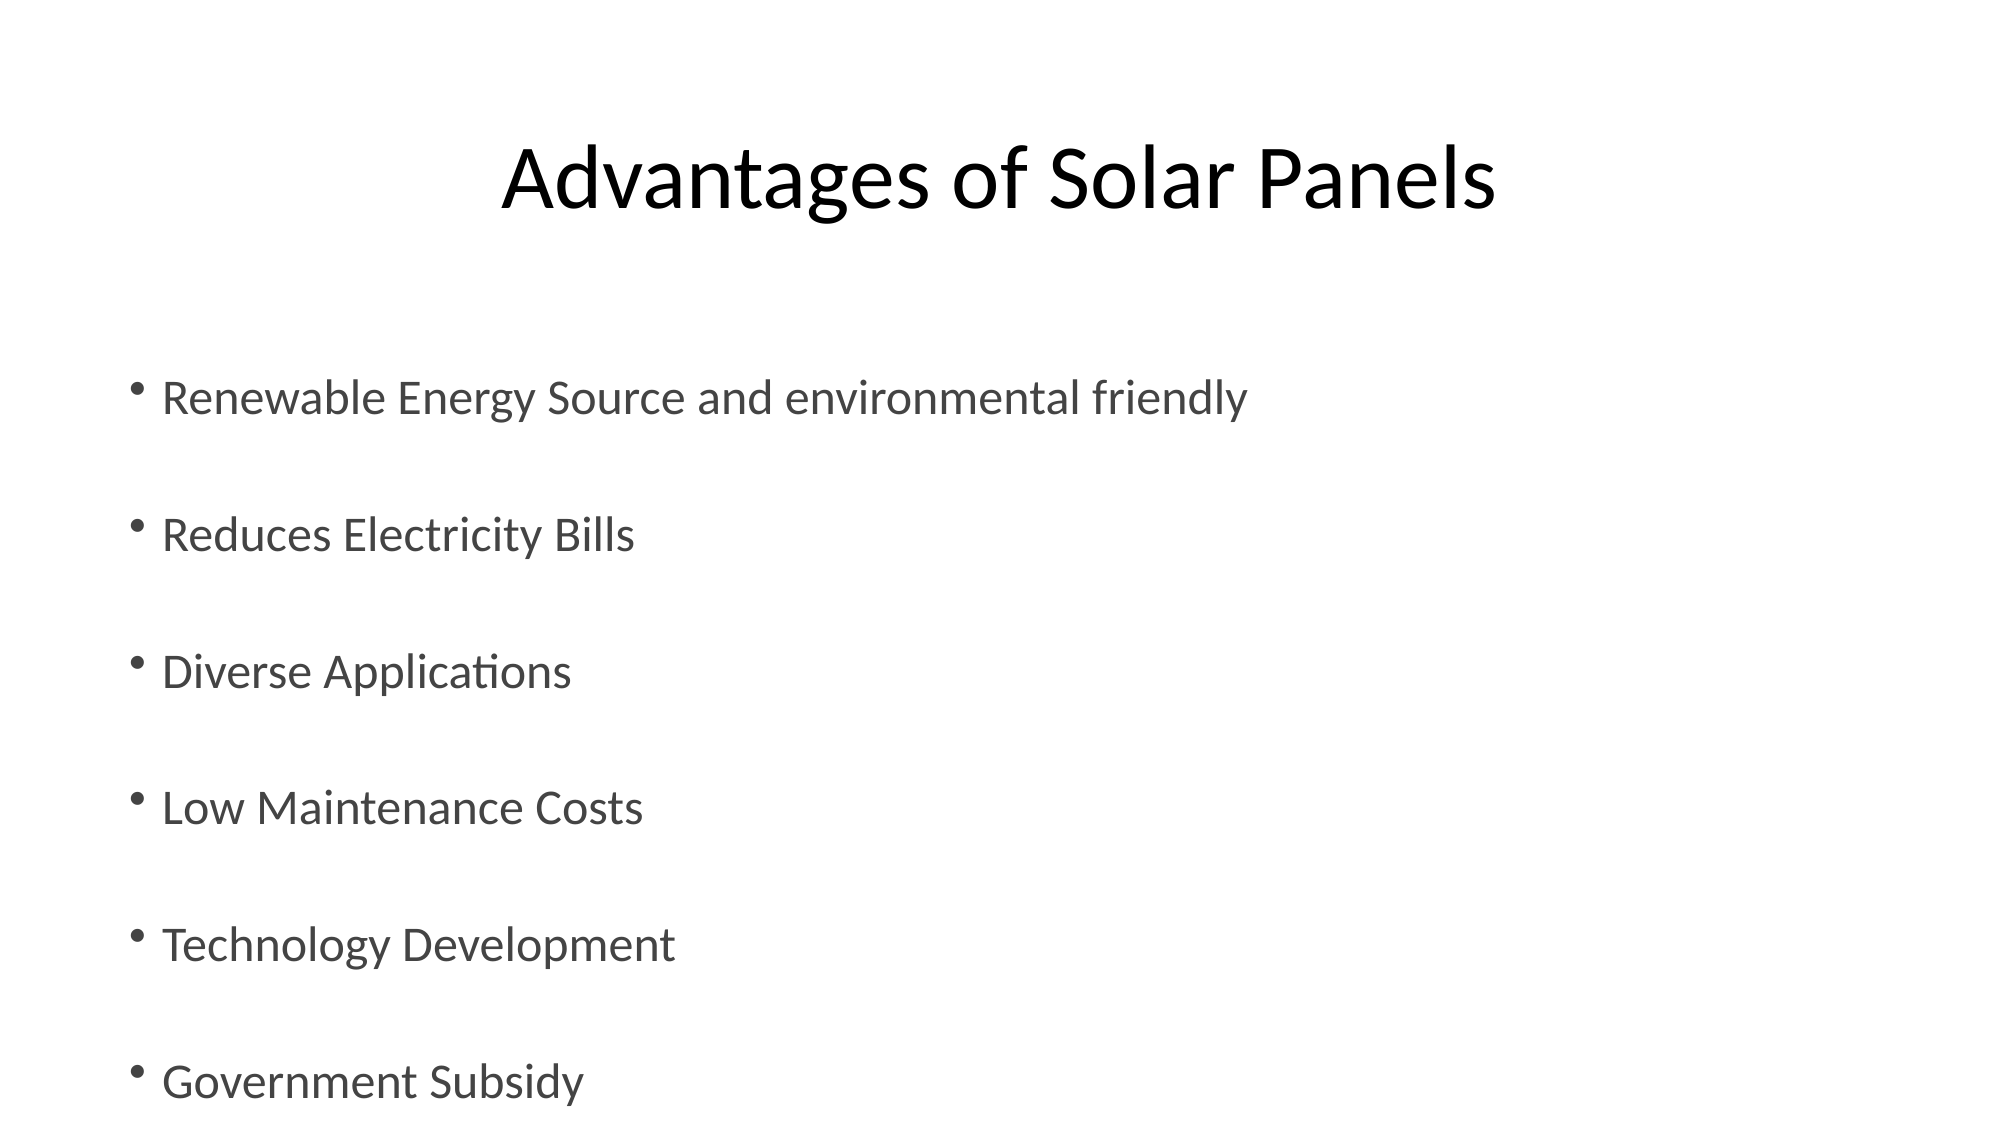

Advantages of Solar Panels
Renewable Energy Source and environmental friendly
Reduces Electricity Bills
Diverse Applications
Low Maintenance Costs
Technology Development
Government Subsidy